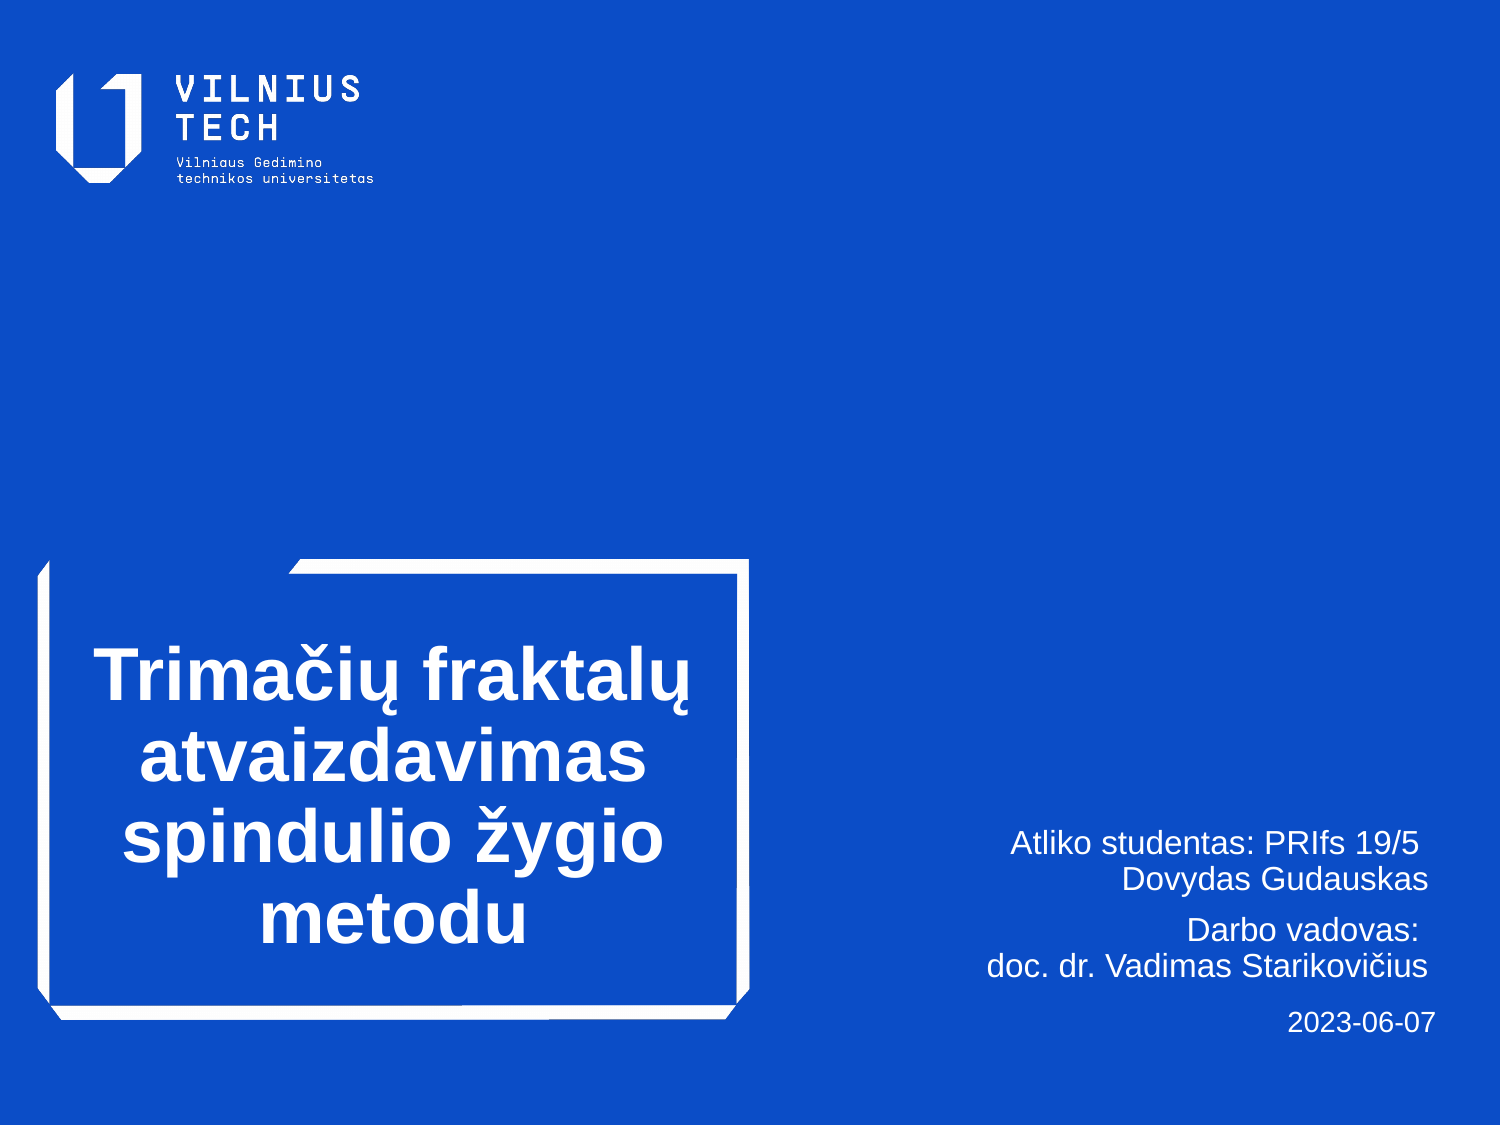

# Trimačių fraktalų atvaizdavimas spindulio žygio metodu

Atliko studentas: PRIfs 19/5
Dovydas Gudauskas
Darbo vadovas:
doc. dr. Vadimas Starikovičius
2023-06-07